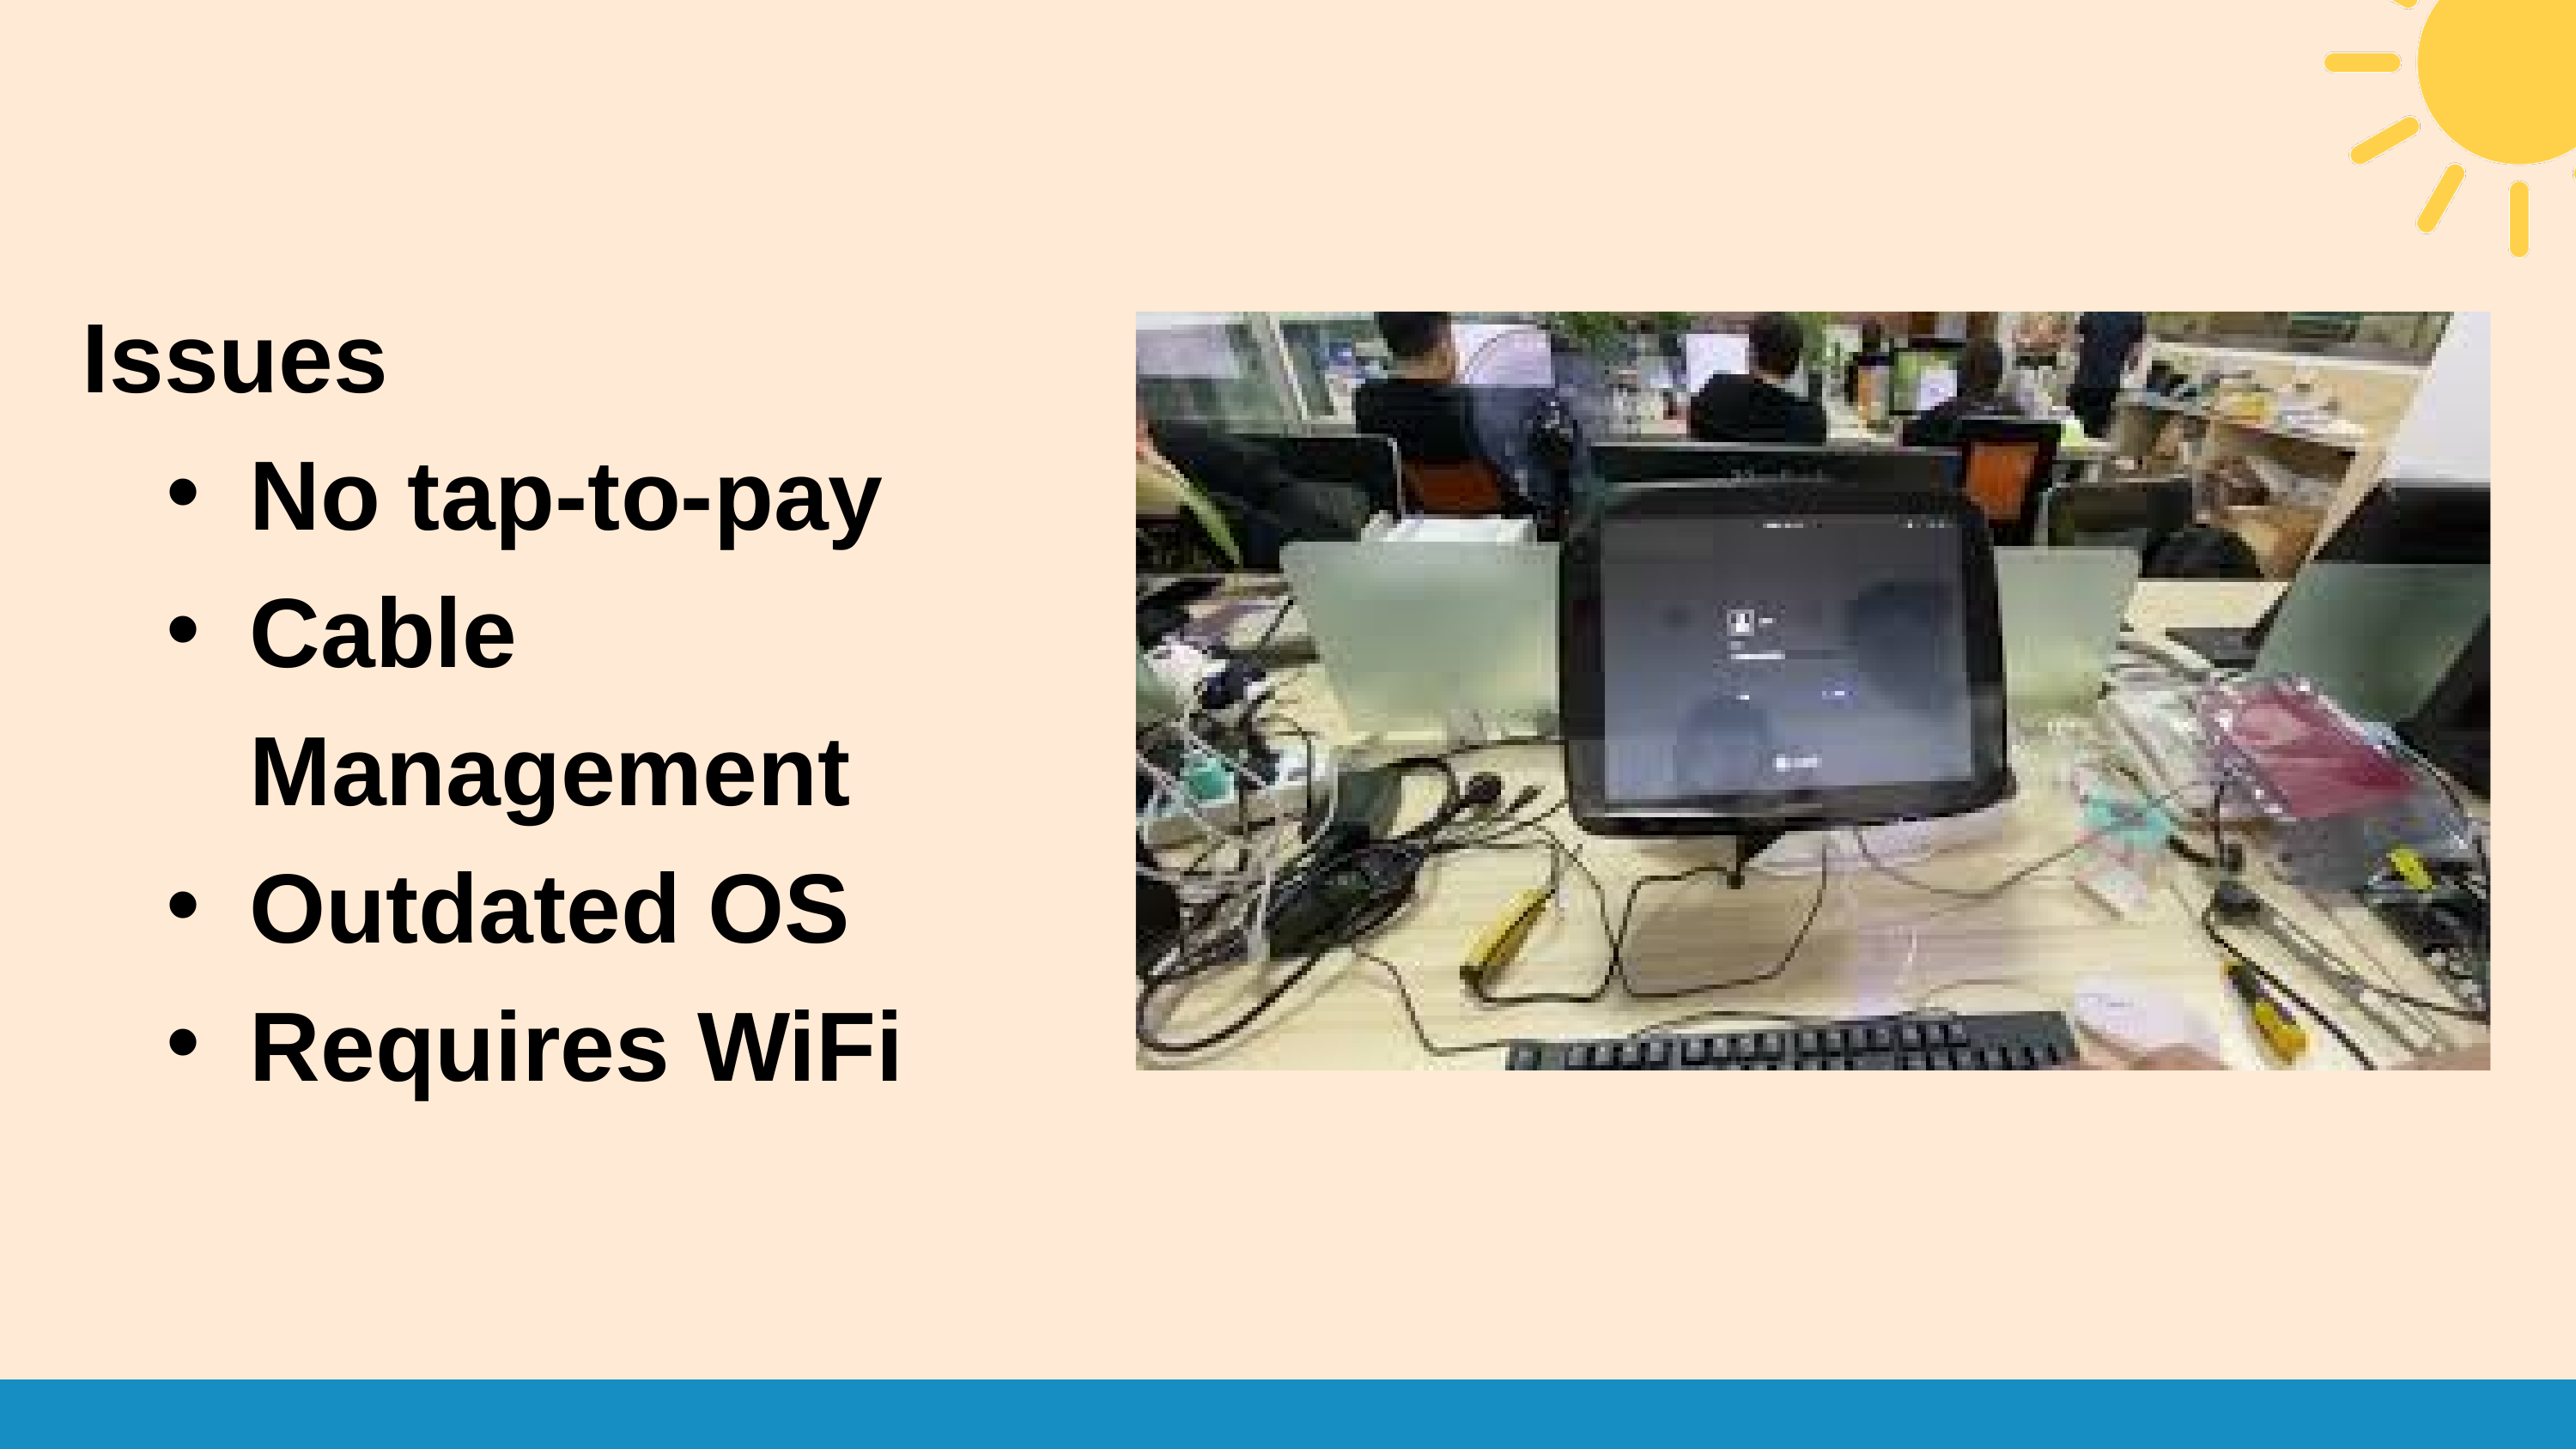

Issues
No tap-to-pay
Cable Management
Outdated OS
Requires WiFi